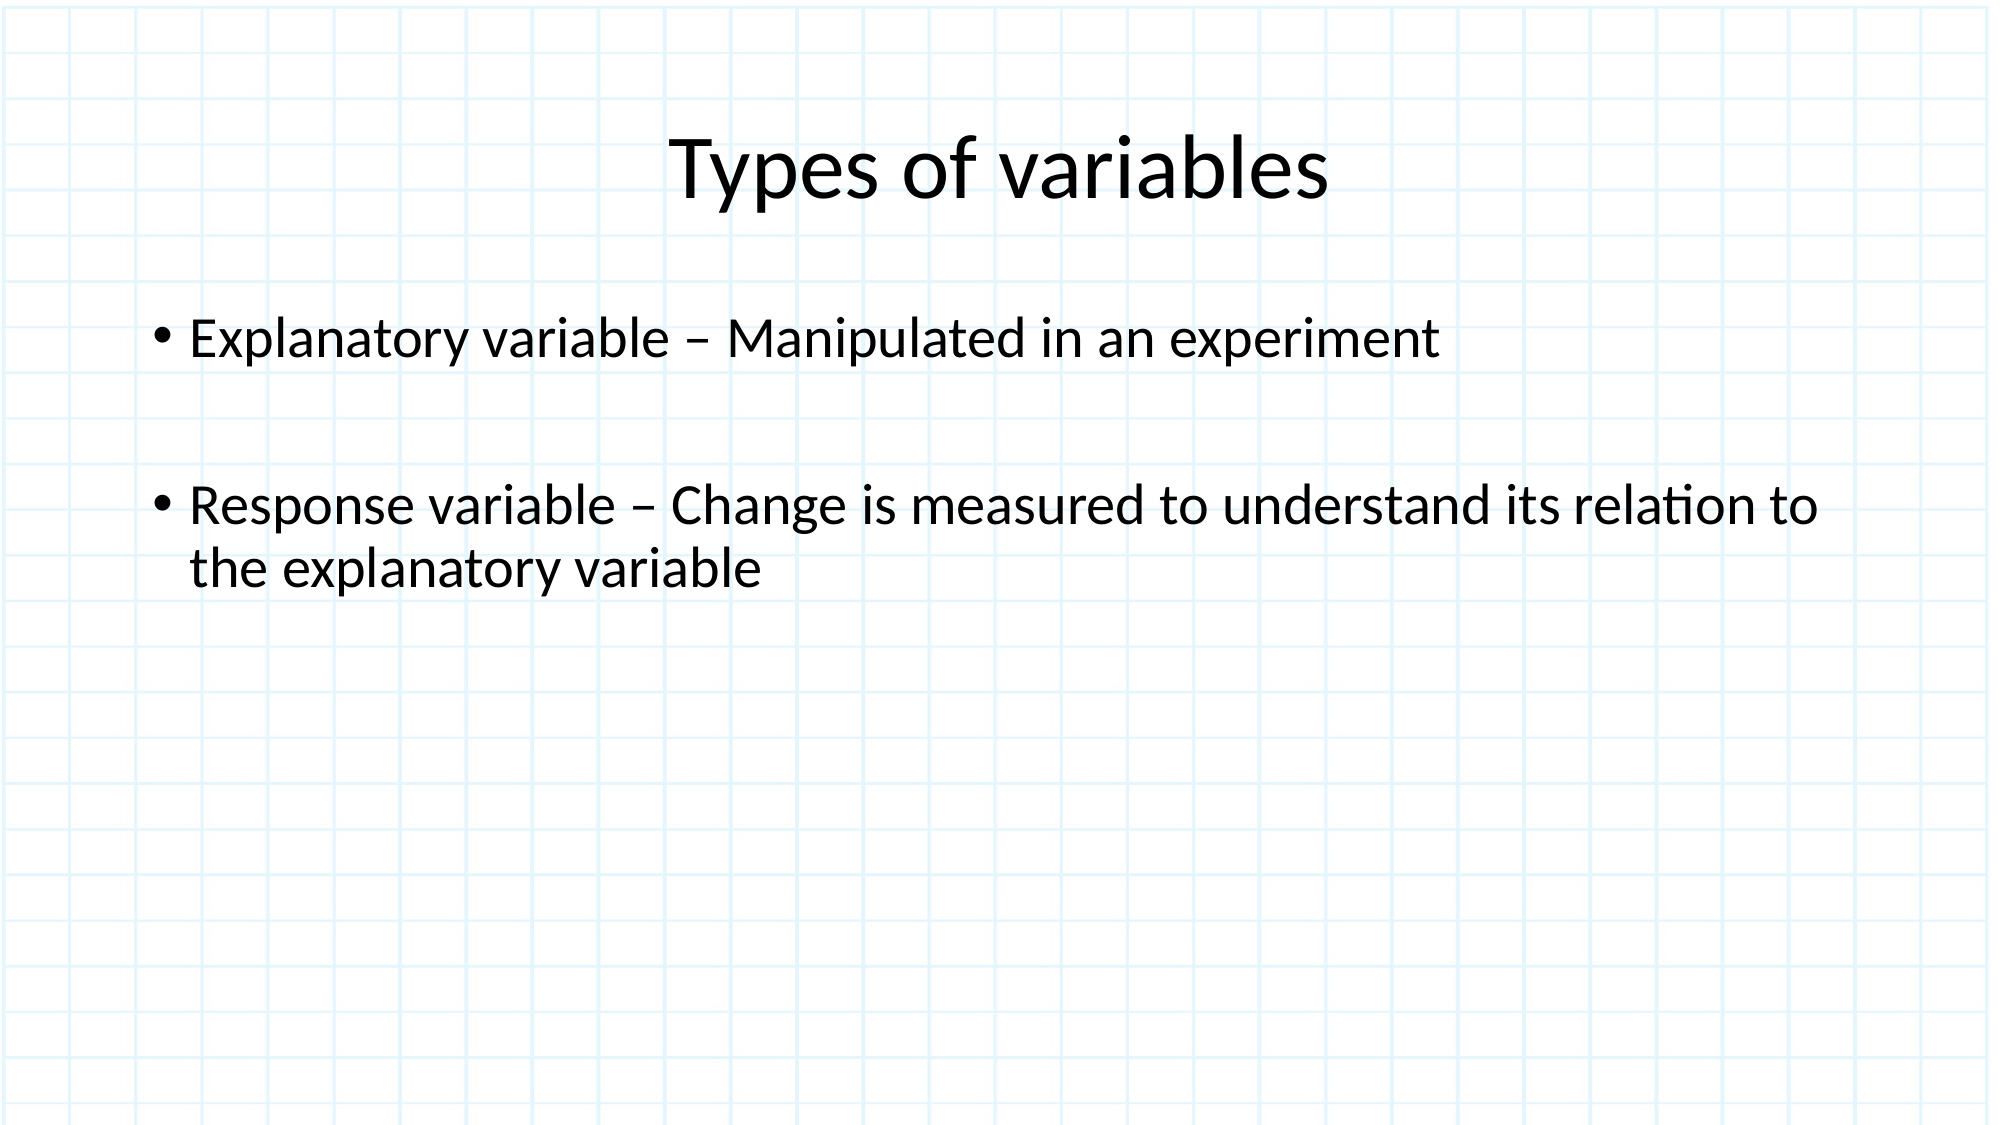

# Types of variables
Explanatory variable – Manipulated in an experiment

Response variable – Change is measured to understand its relation to the explanatory variable